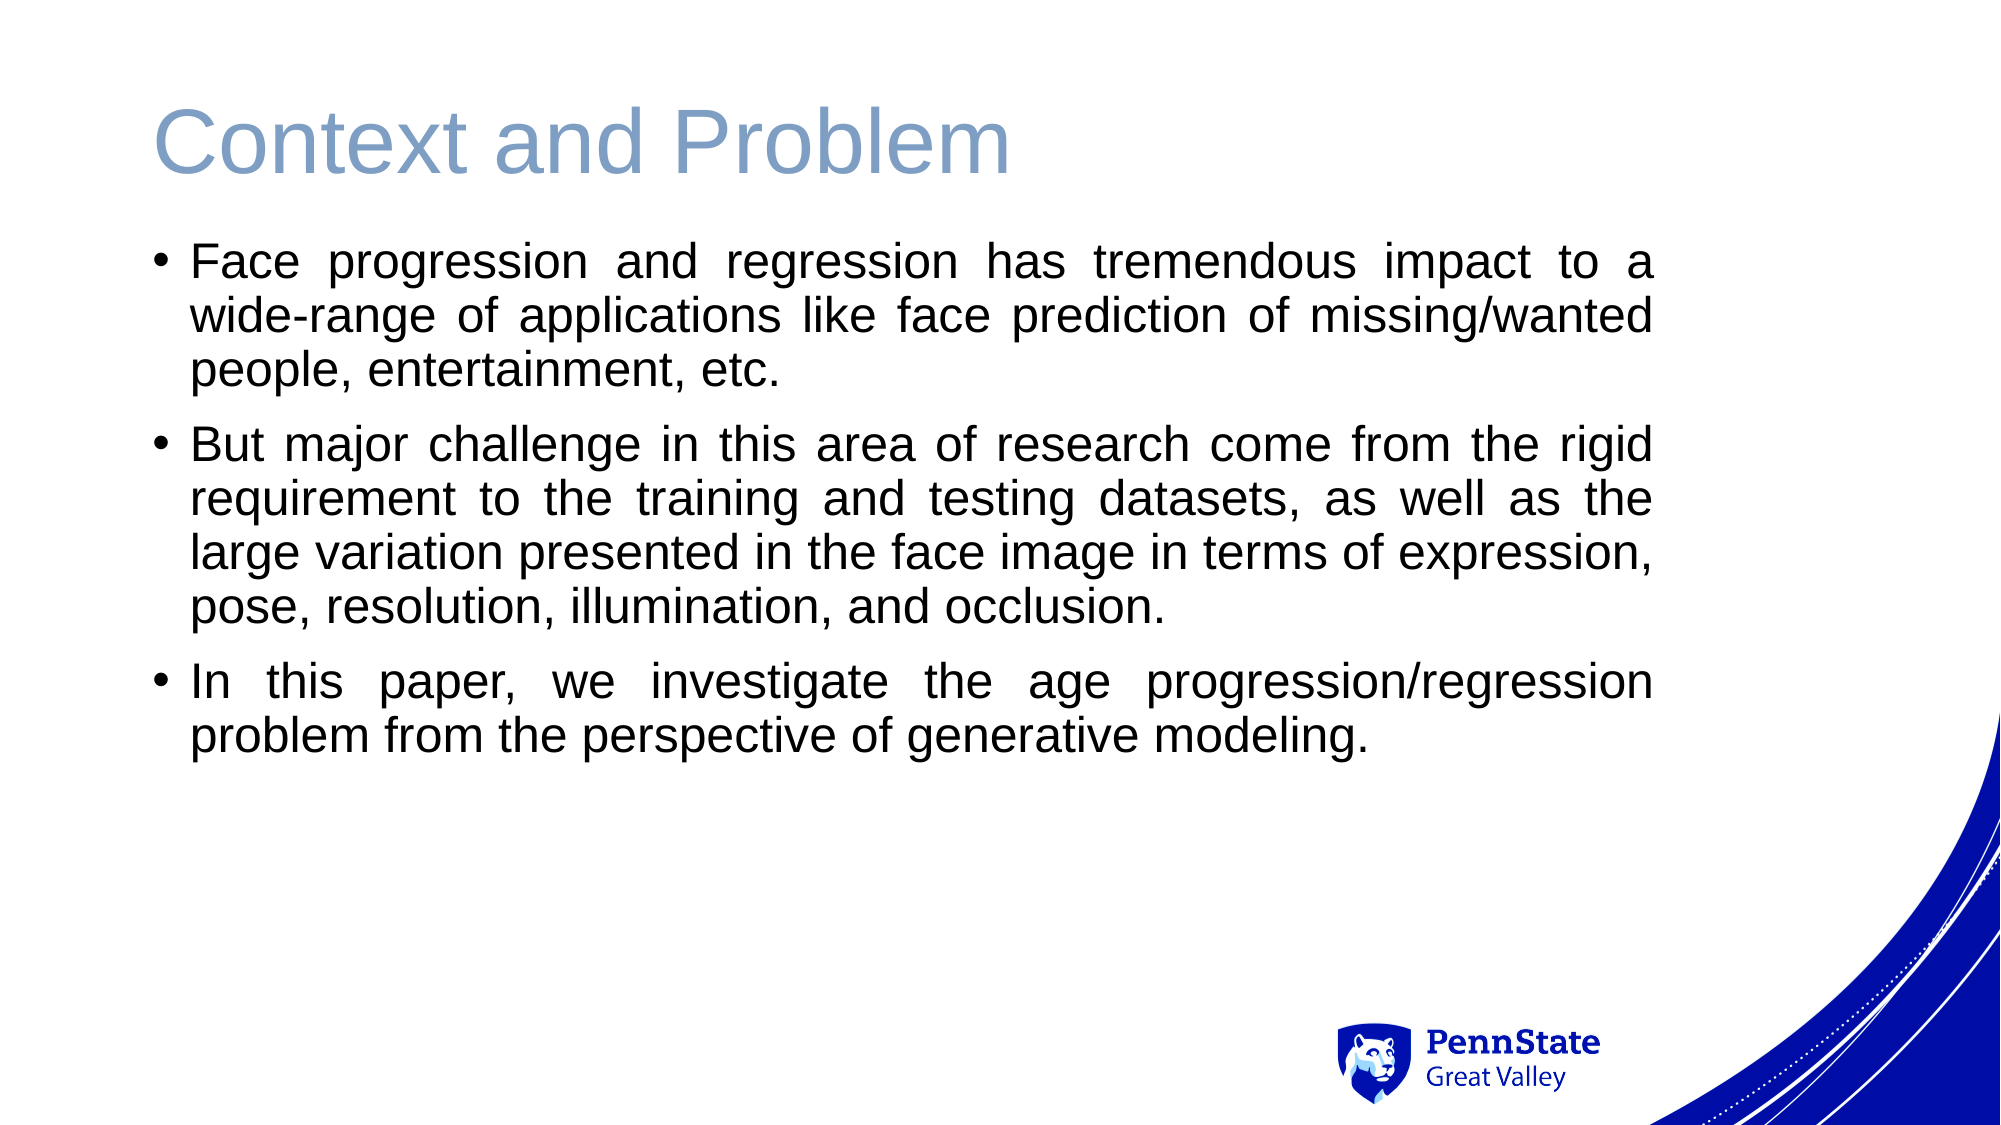

# Context and Problem
Face progression and regression has tremendous impact to a wide-range of applications like face prediction of missing/wanted people, entertainment, etc.
But major challenge in this area of research come from the rigid requirement to the training and testing datasets, as well as the large variation presented in the face image in terms of expression, pose, resolution, illumination, and occlusion.
In this paper, we investigate the age progression/regression problem from the perspective of generative modeling.